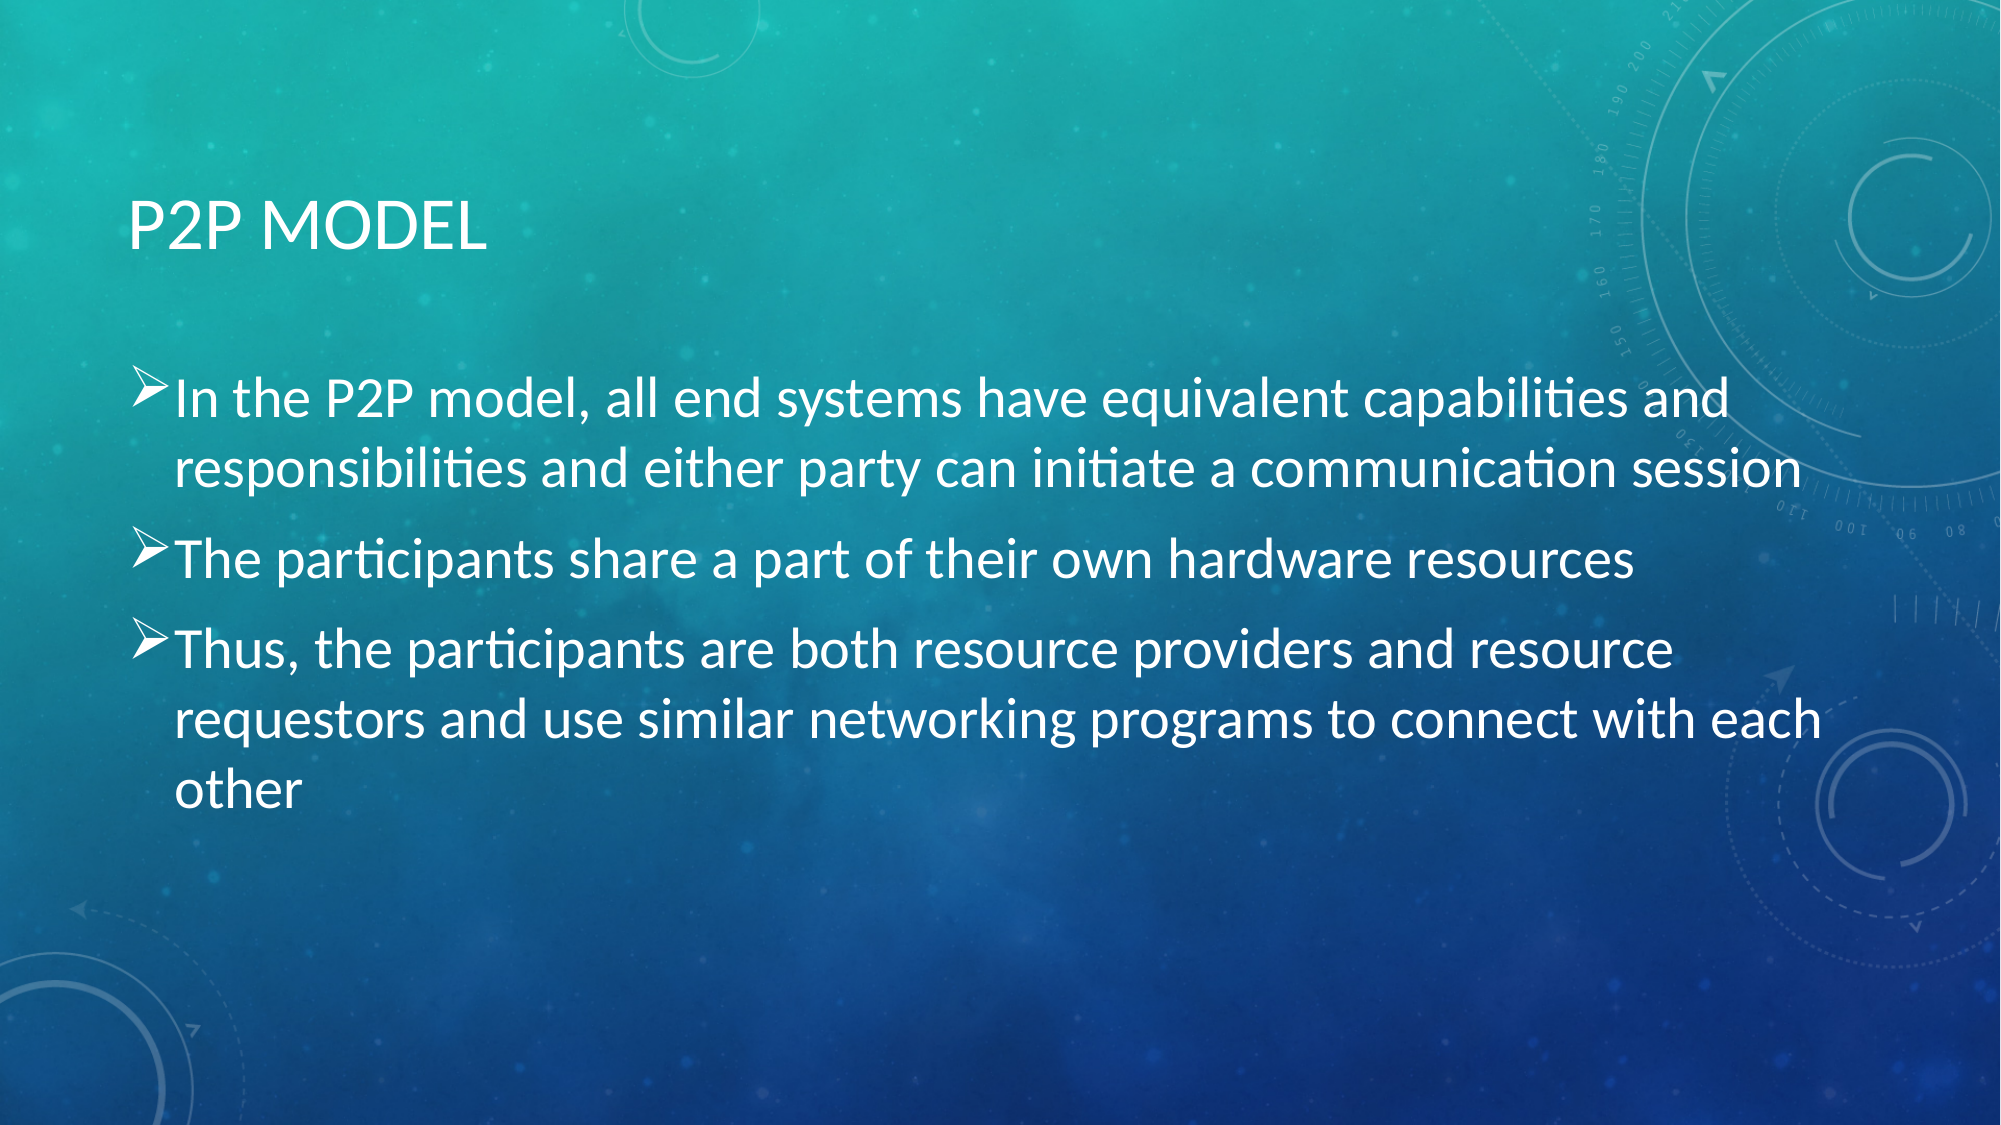

# P2P Model
In the P2P model, all end systems have equivalent capabilities and responsibilities and either party can initiate a communication session
The participants share a part of their own hardware resources
Thus, the participants are both resource providers and resource requestors and use similar networking programs to connect with each other